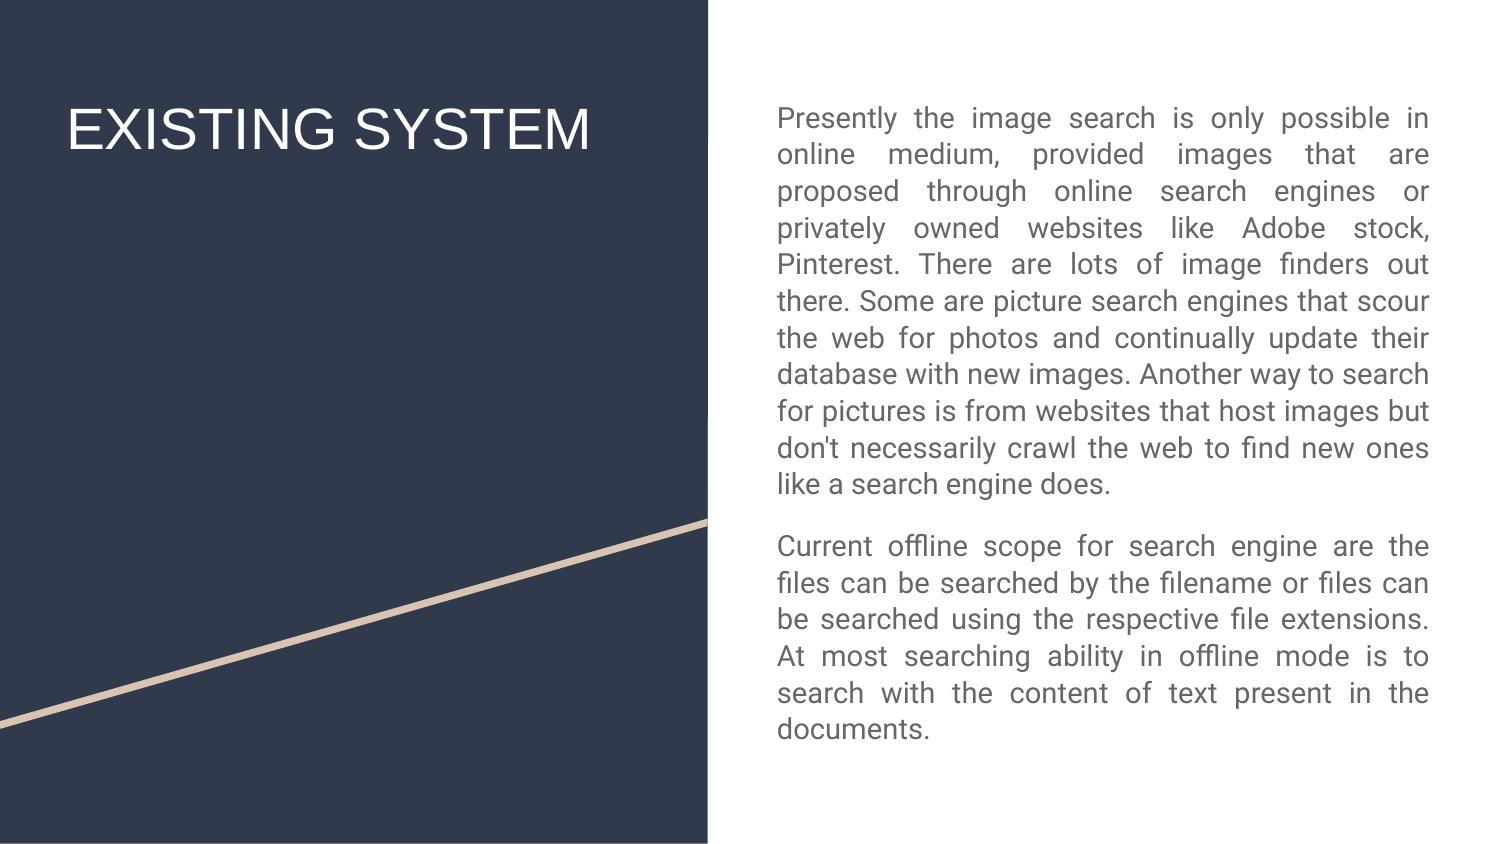

# EXISTING SYSTEM
Presently the image search is only possible in online medium, provided images that are proposed through online search engines or privately owned websites like Adobe stock, Pinterest. There are lots of image finders out there. Some are picture search engines that scour the web for photos and continually update their database with new images. Another way to search for pictures is from websites that host images but don't necessarily crawl the web to find new ones like a search engine does.
Current offline scope for search engine are the files can be searched by the filename or files can be searched using the respective file extensions. At most searching ability in offline mode is to search with the content of text present in the documents.